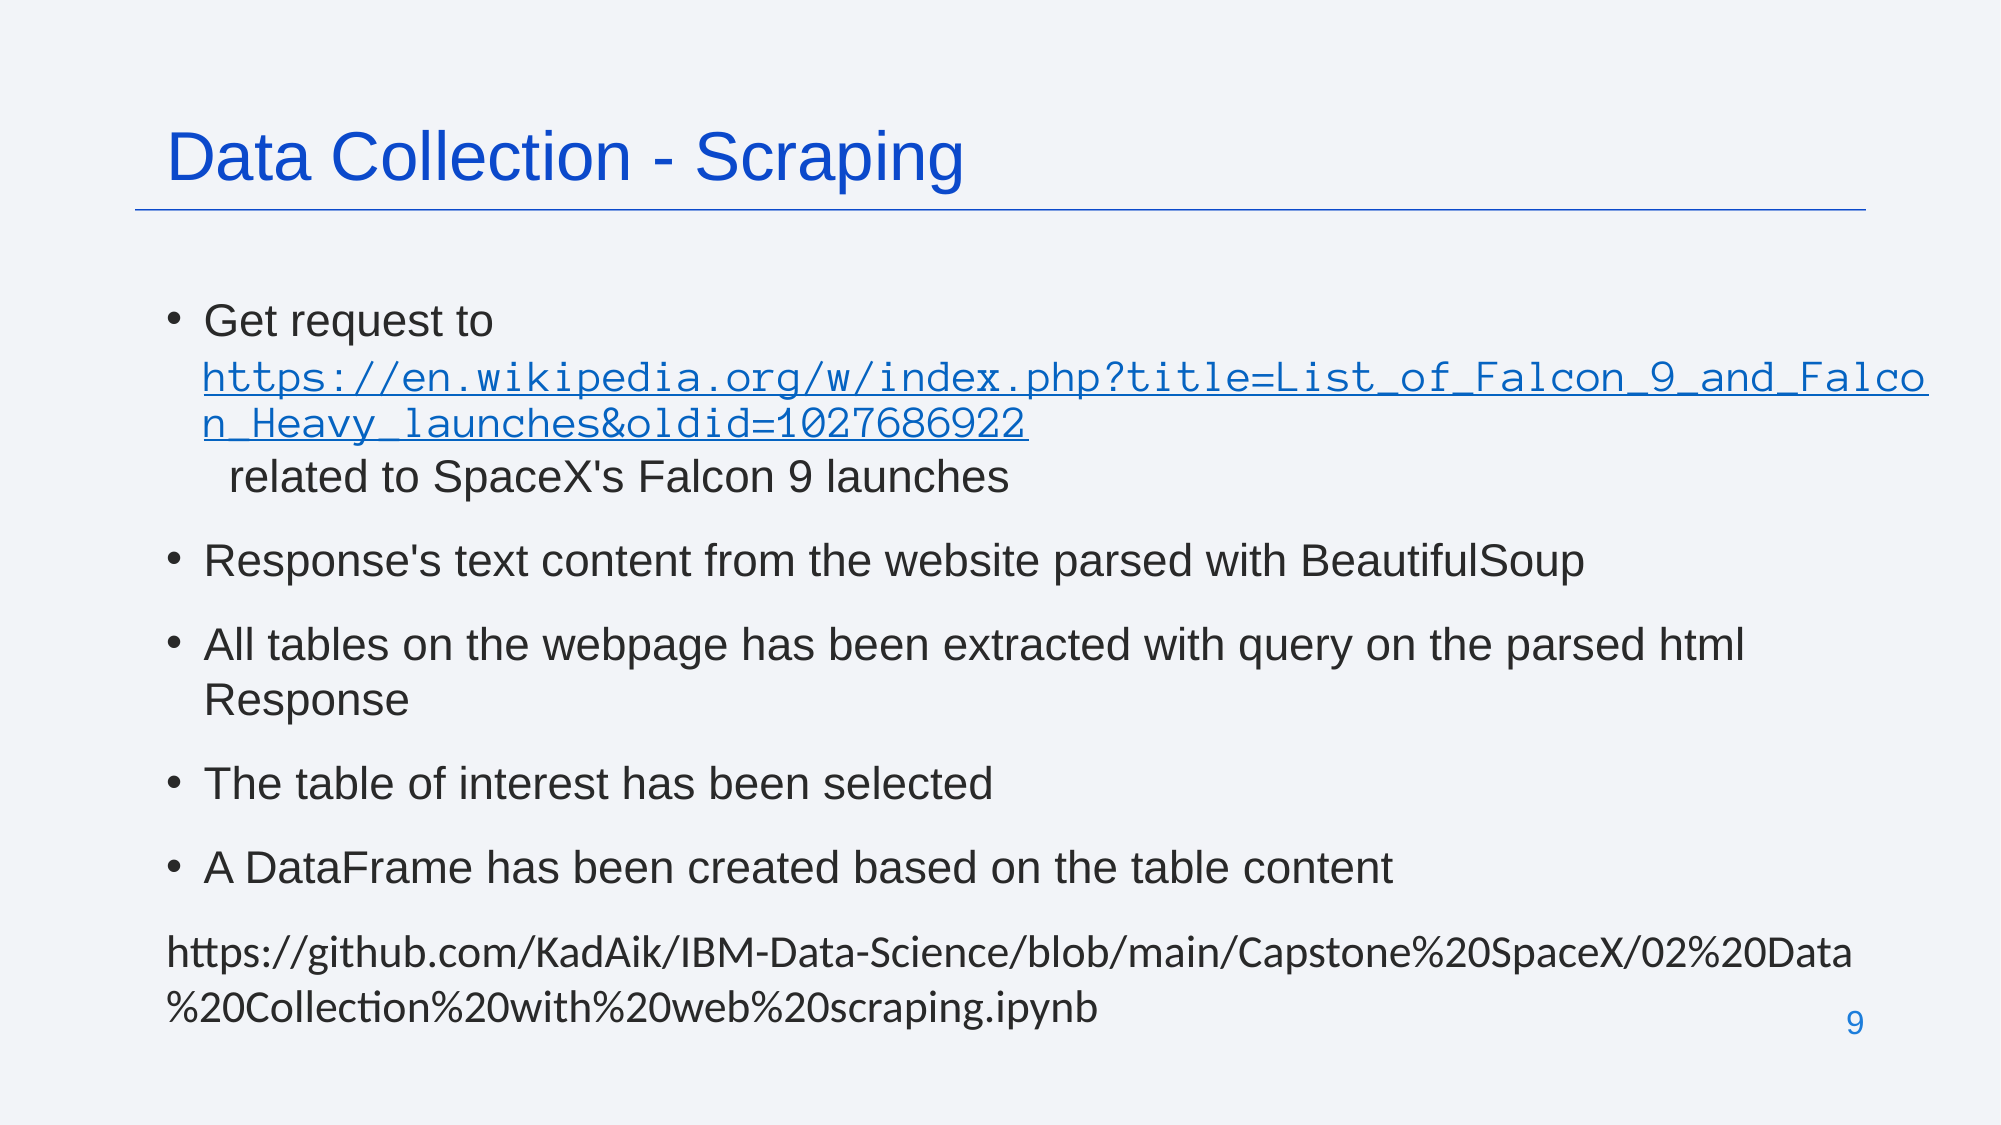

Data Collection - Scraping
Get request to https://en.wikipedia.org/w/index.php?title=List_of_Falcon_9_and_Falcon_Heavy_launches&oldid=1027686922 related to SpaceX's Falcon 9 launches
Response's text content from the website parsed with BeautifulSoup
All tables on the webpage has been extracted with query on the parsed html Response
The table of interest has been selected
A DataFrame has been created based on the table content
https://github.com/KadAik/IBM-Data-Science/blob/main/Capstone%20SpaceX/02%20Data%20Collection%20with%20web%20scraping.ipynb
9